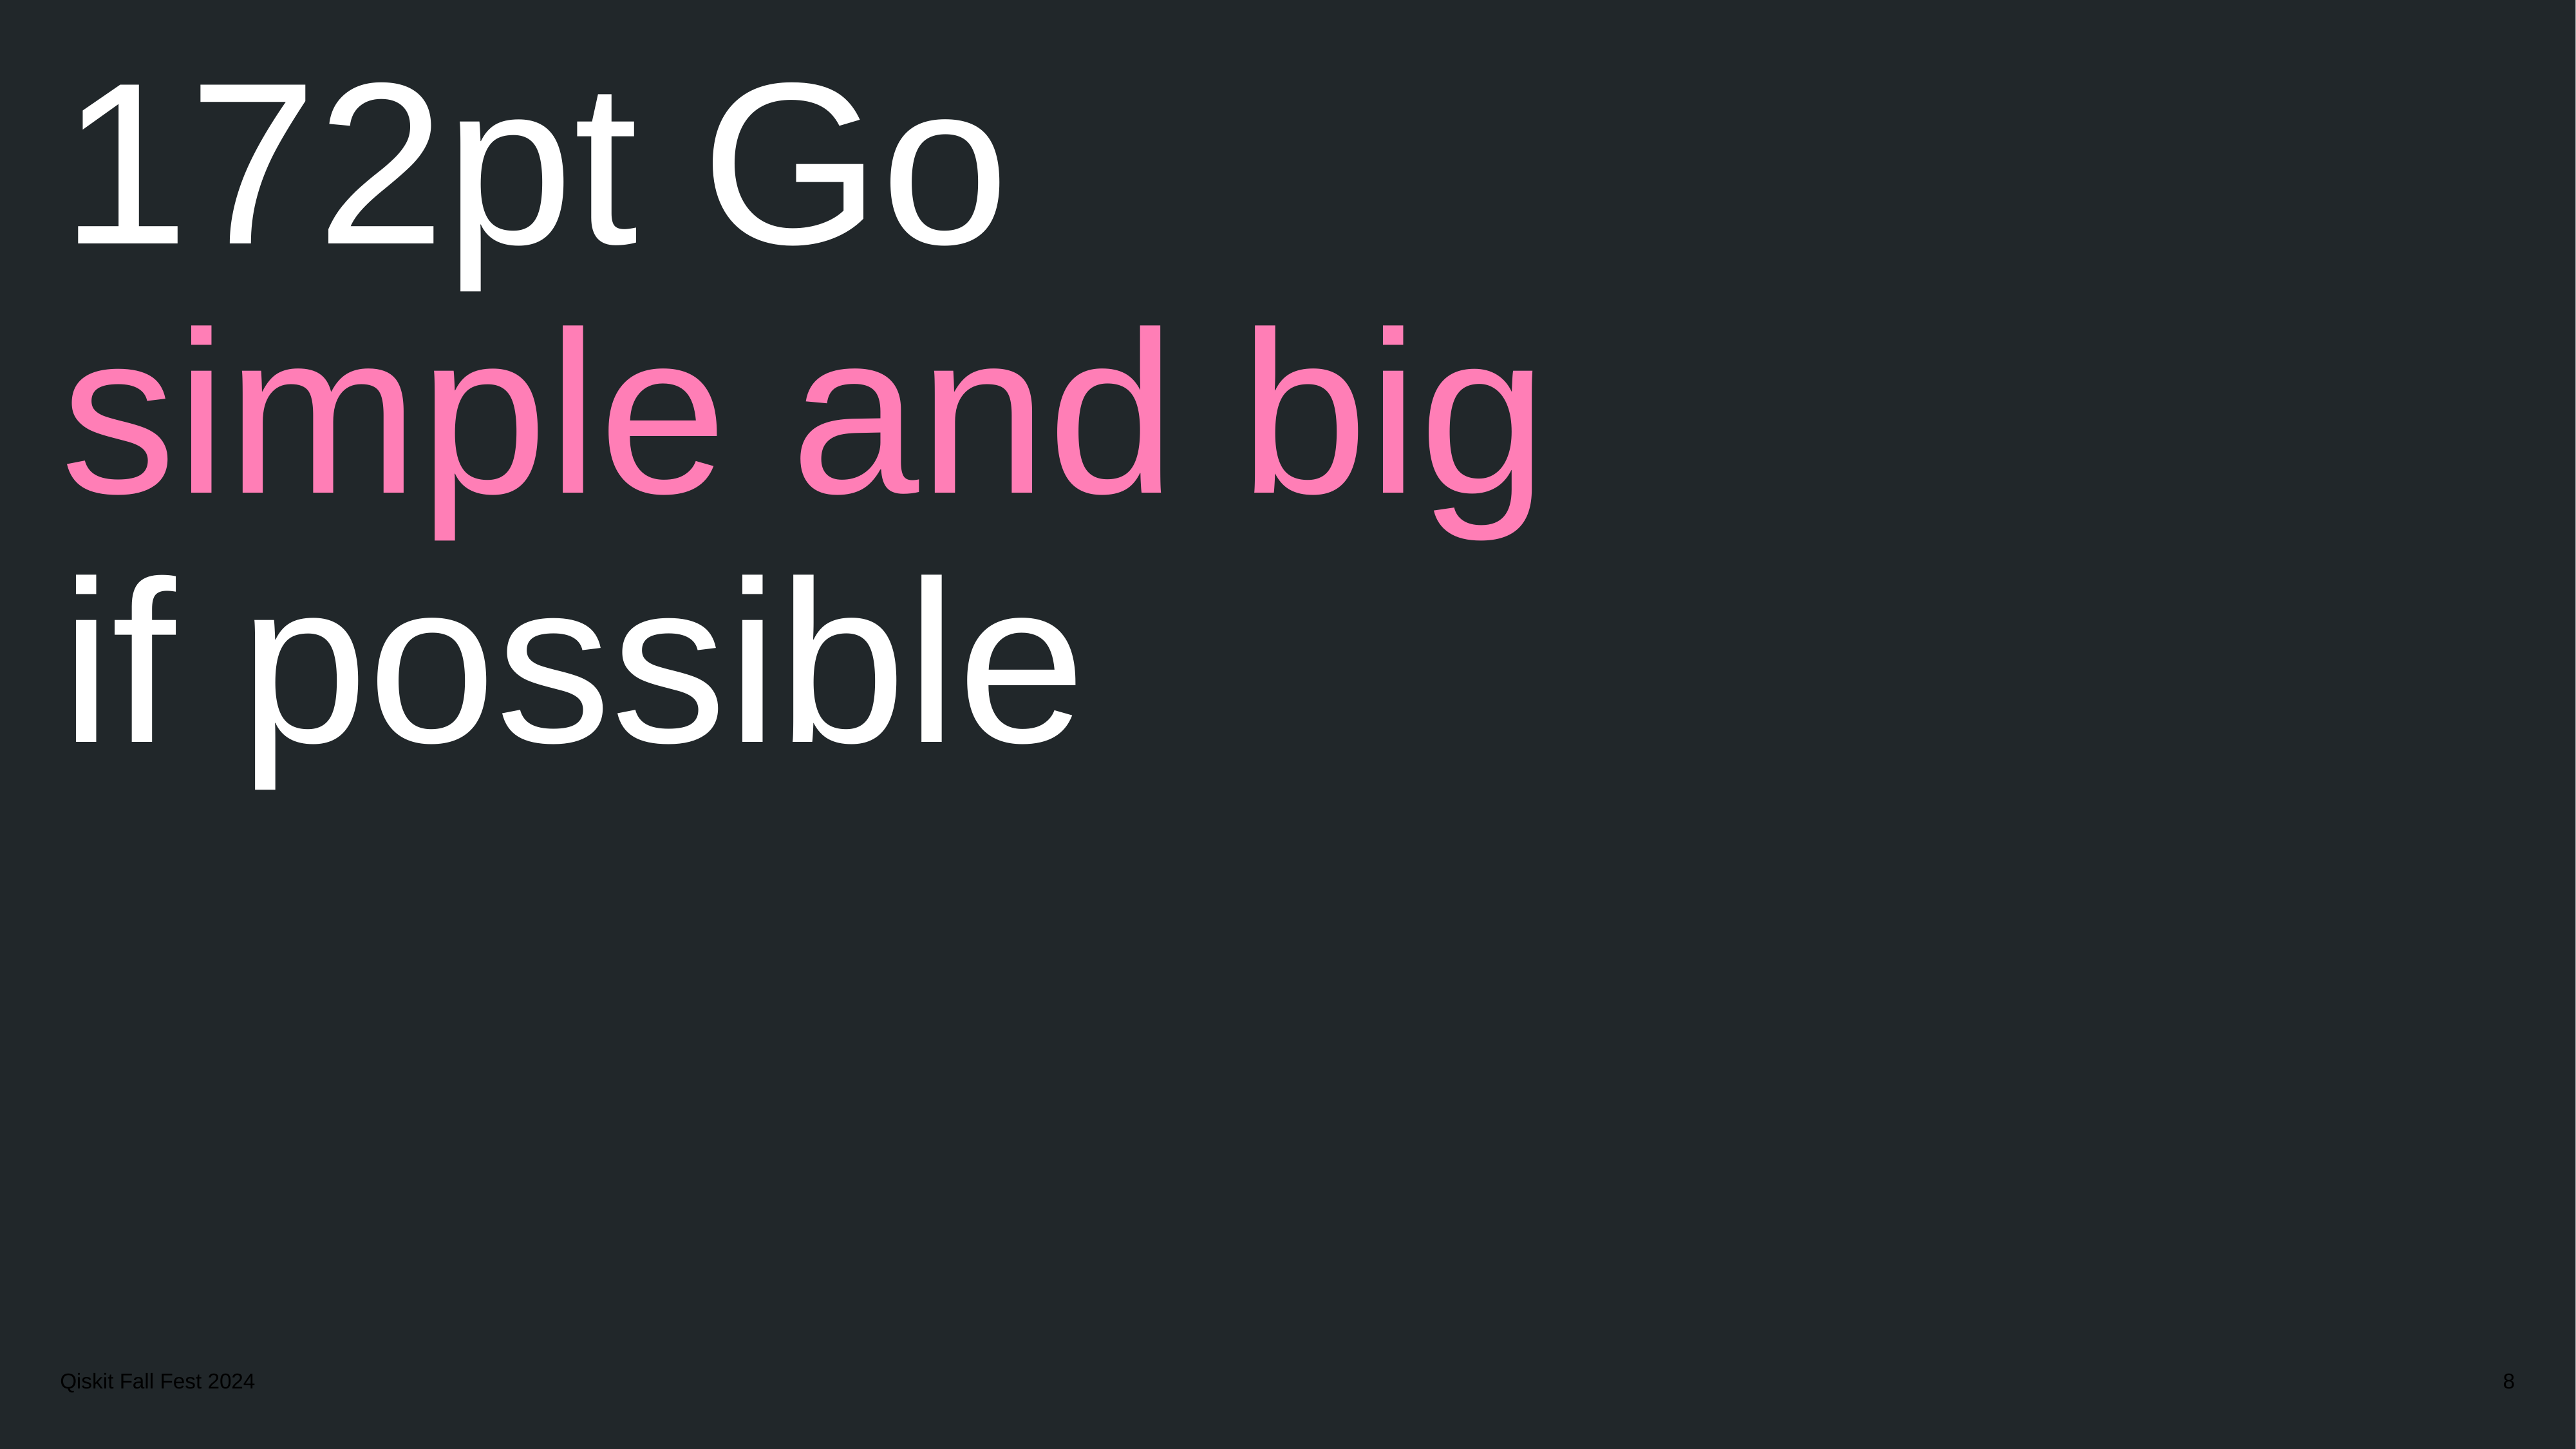

# 172pt Go simple and big if possible
Qiskit Fall Fest 2024
8